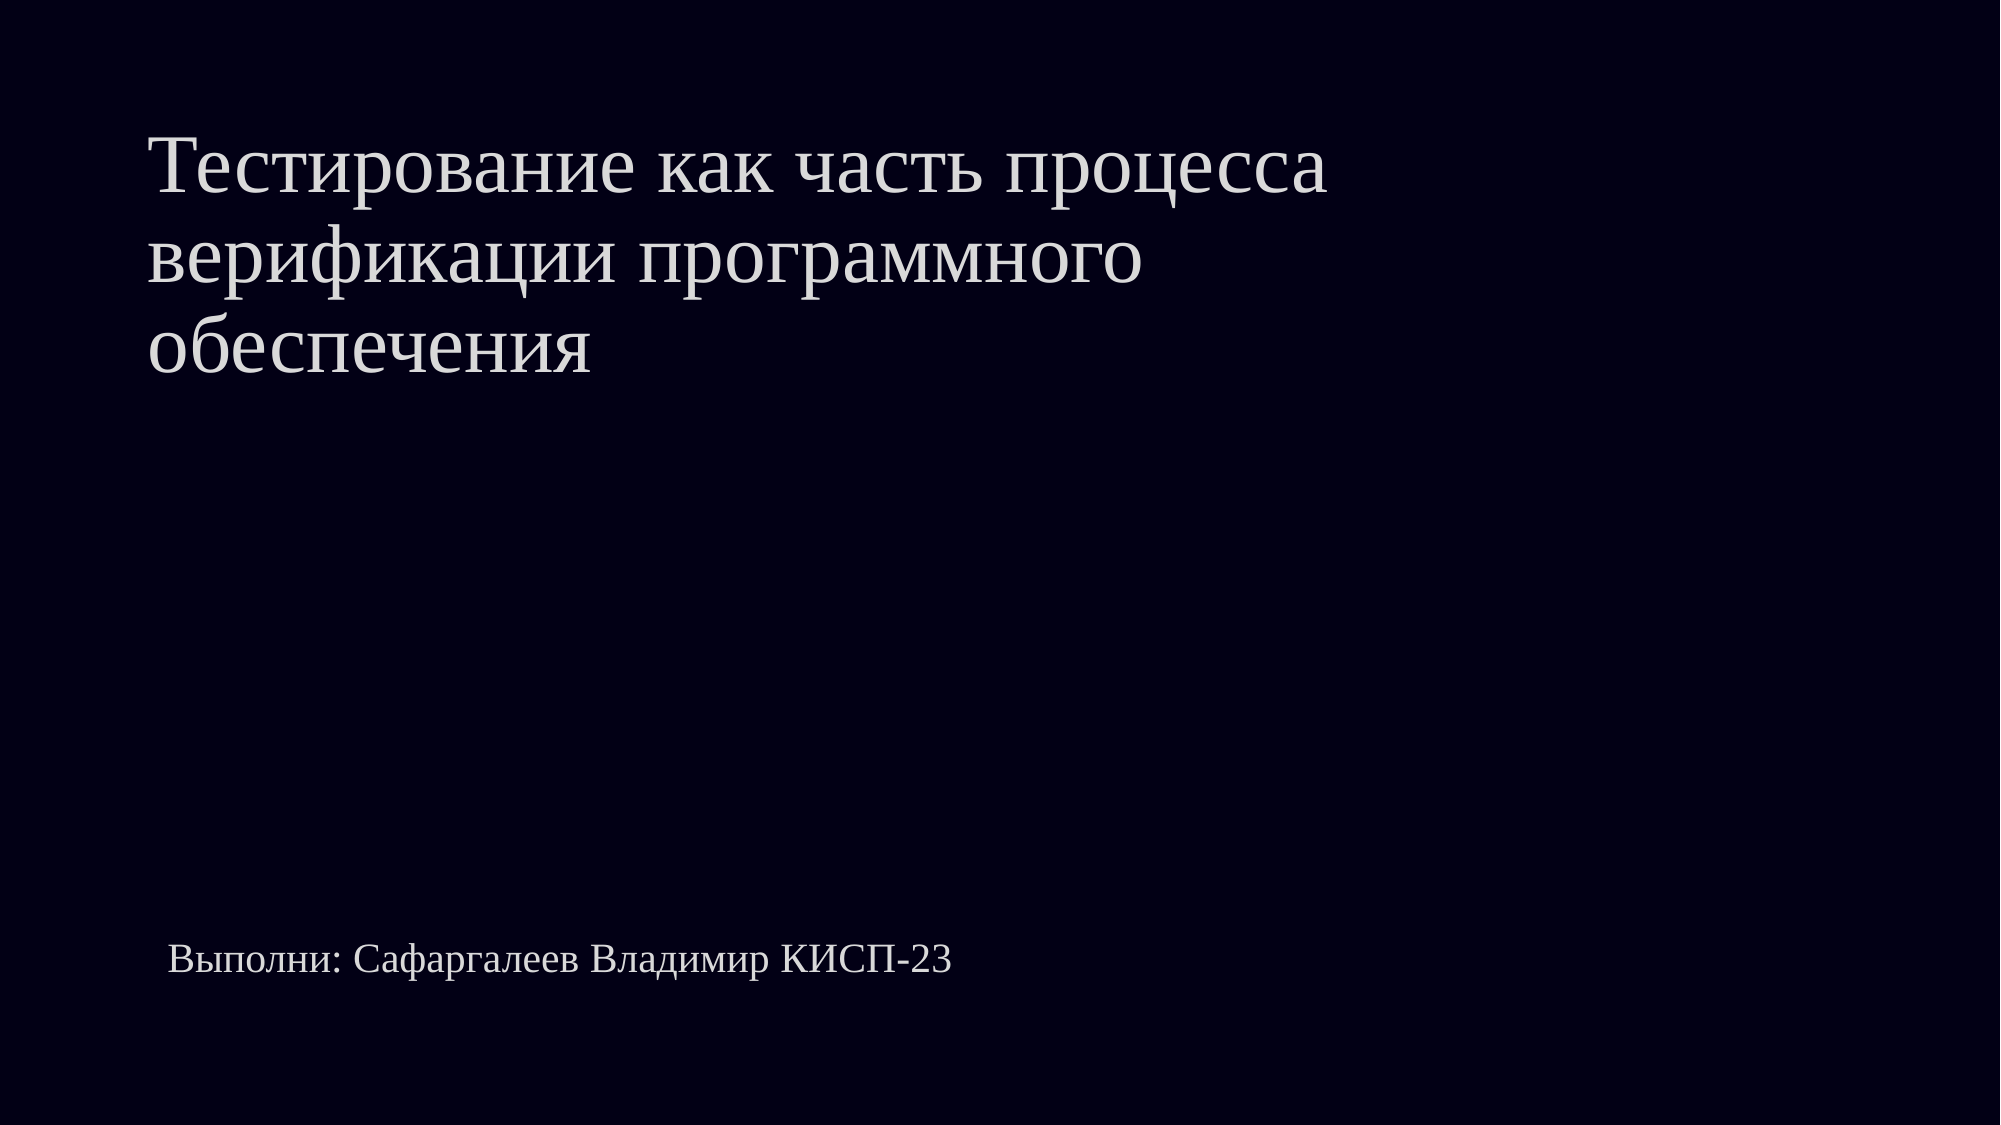

Тестирование как часть процесса верификации программного обеспечения
Выполни: Сафаргалеев Владимир КИСП-23